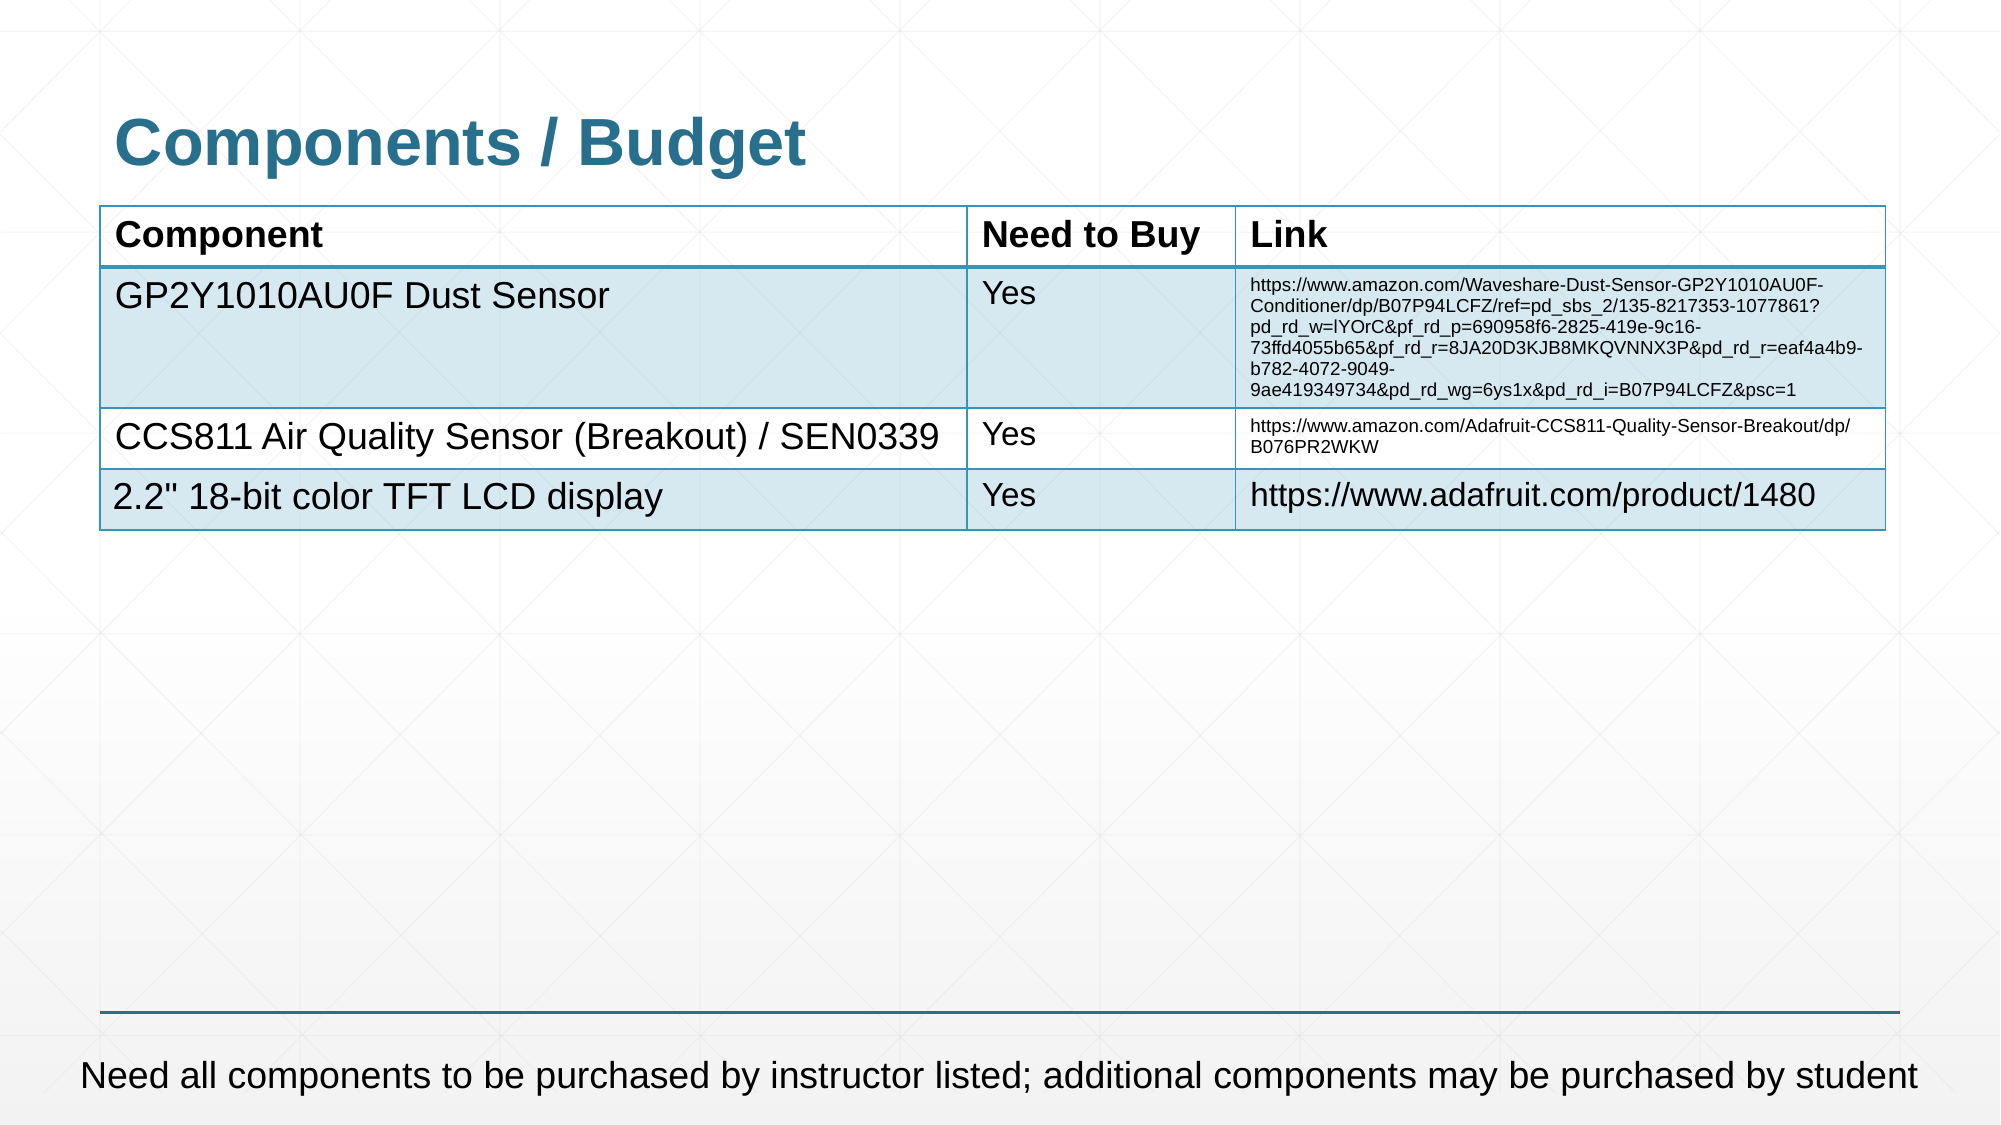

# Components / Budget
| Component | Need to Buy | Link |
| --- | --- | --- |
| GP2Y1010AU0F Dust Sensor | Yes | https://www.amazon.com/Waveshare-Dust-Sensor-GP2Y1010AU0F-Conditioner/dp/B07P94LCFZ/ref=pd\_sbs\_2/135-8217353-1077861?pd\_rd\_w=lYOrC&pf\_rd\_p=690958f6-2825-419e-9c16-73ffd4055b65&pf\_rd\_r=8JA20D3KJB8MKQVNNX3P&pd\_rd\_r=eaf4a4b9-b782-4072-9049-9ae419349734&pd\_rd\_wg=6ys1x&pd\_rd\_i=B07P94LCFZ&psc=1 |
| CCS811 Air Quality Sensor (Breakout) / SEN0339 | Yes | https://www.amazon.com/Adafruit-CCS811-Quality-Sensor-Breakout/dp/B076PR2WKW |
| 2.2" 18-bit color TFT LCD display | Yes | https://www.adafruit.com/product/1480 |
Need all components to be purchased by instructor listed; additional components may be purchased by student